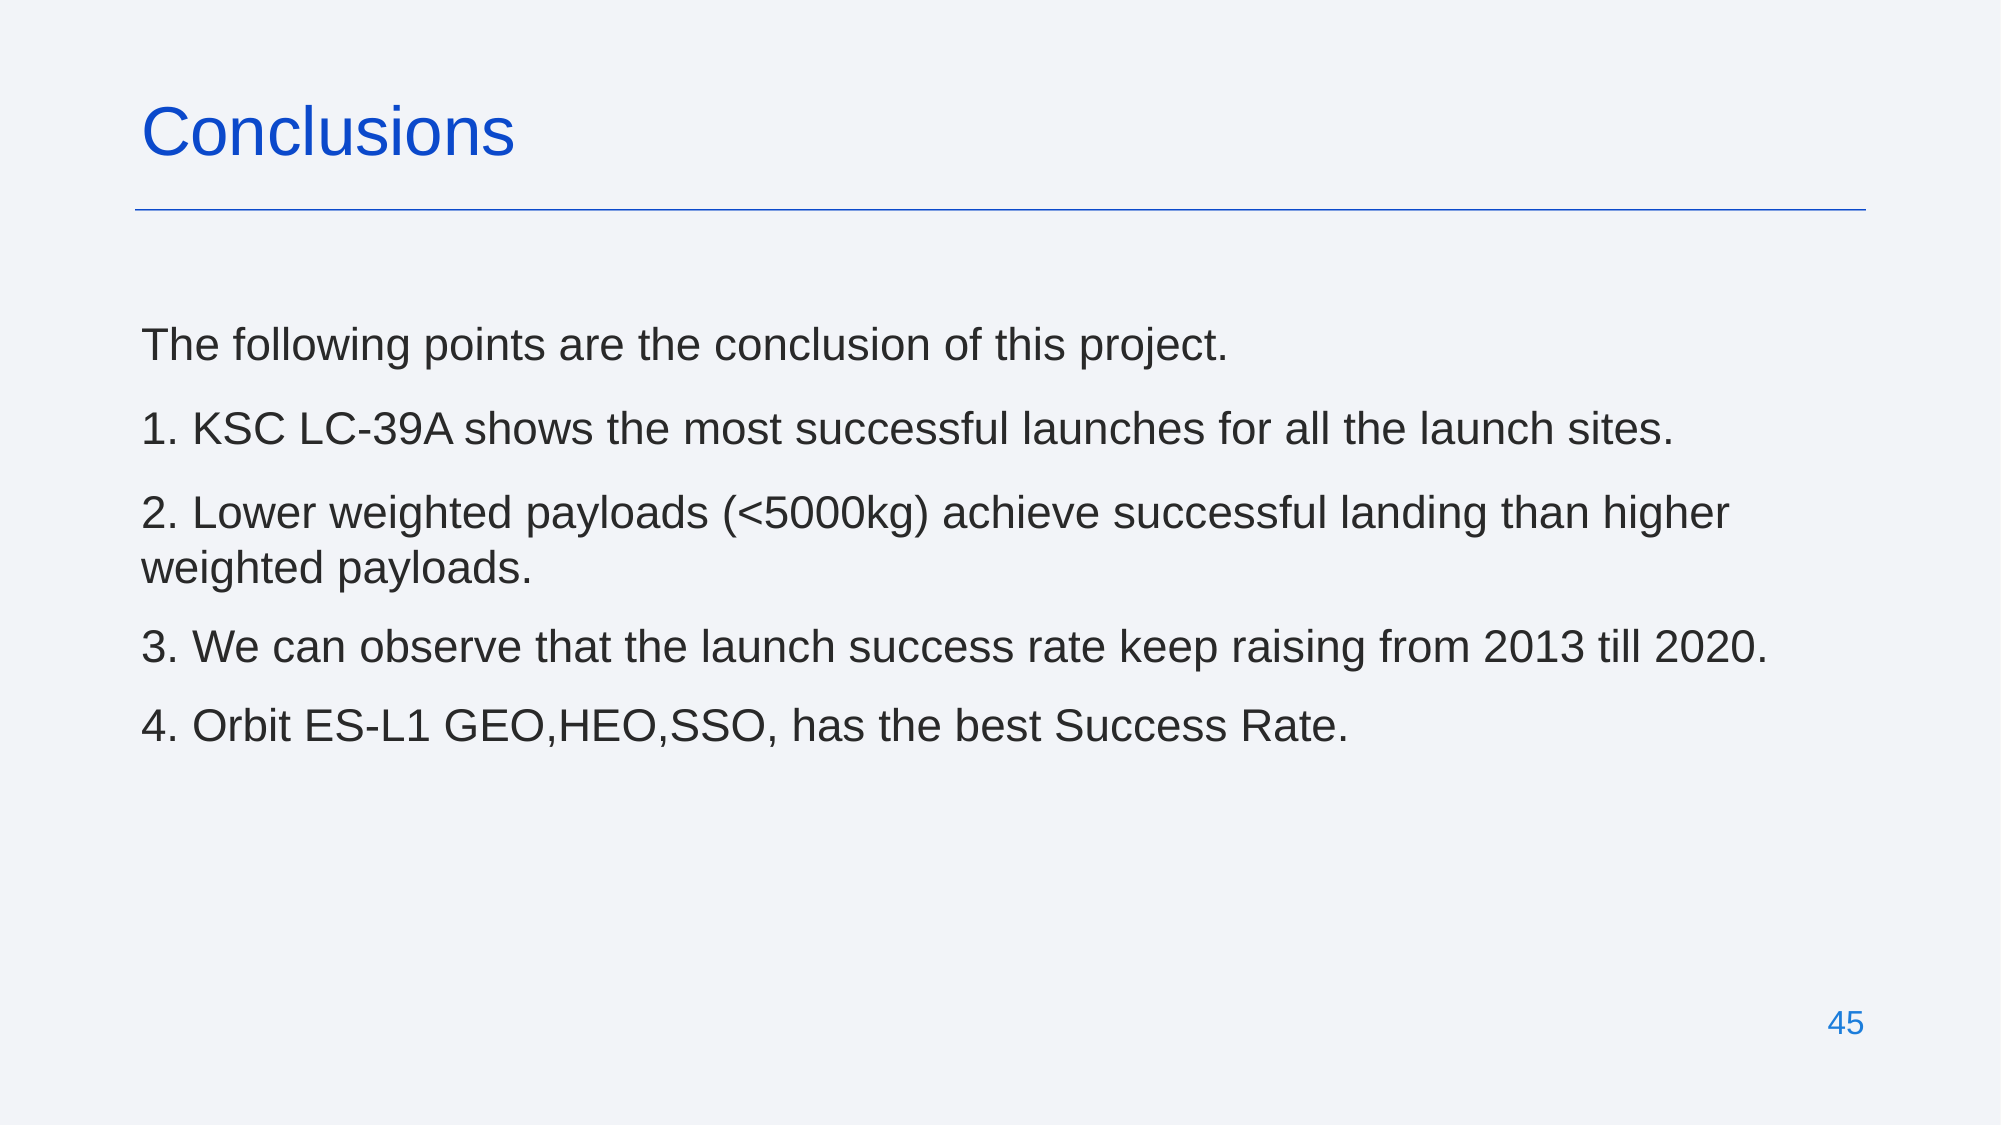

Conclusions
# The following points are the conclusion of this project.
1. KSC LC-39A shows the most successful launches for all the launch sites.
2. Lower weighted payloads (<5000kg) achieve successful landing than higher weighted payloads.
3. We can observe that the launch success rate keep raising from 2013 till 2020.
4. Orbit ES-L1 GEO,HEO,SSO, has the best Success Rate.

45